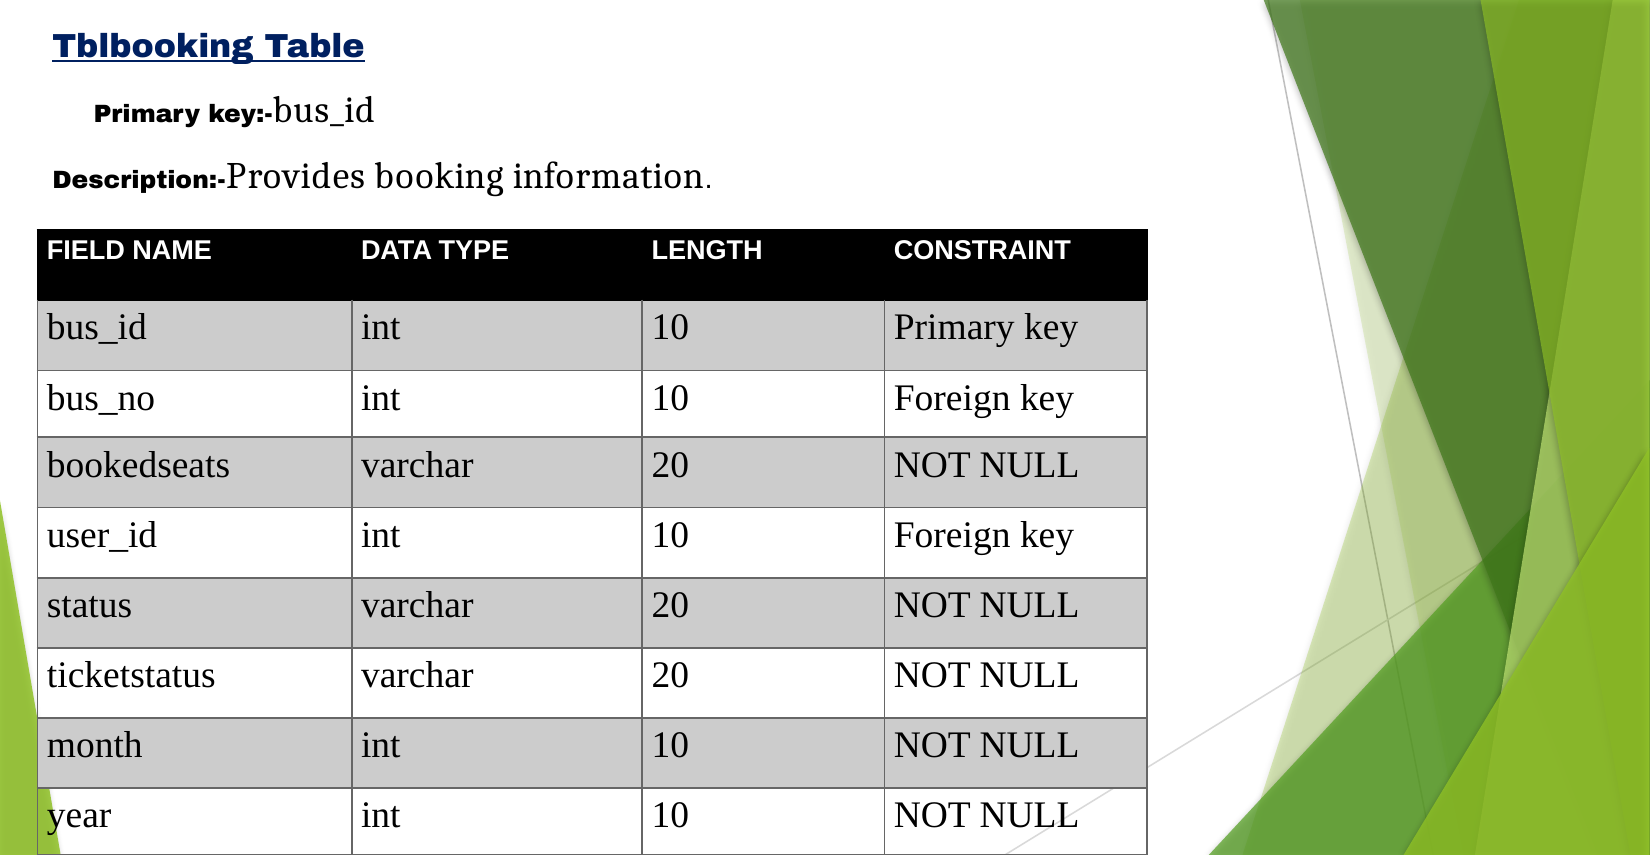

Tblbooking Table
     Primary key:-bus_id
Description:-Provides booking information.
| FIELD NAME | DATA TYPE | LENGTH | CONSTRAINT |
| --- | --- | --- | --- |
| bus\_id | int | 10 | Primary key |
| bus\_no | int | 10 | Foreign key |
| bookedseats | varchar | 20 | NOT NULL |
| user\_id | int | 10 | Foreign key |
| status | varchar | 20 | NOT NULL |
| ticketstatus | varchar | 20 | NOT NULL |
| month | int | 10 | NOT NULL |
| year | int | 10 | NOT NULL |